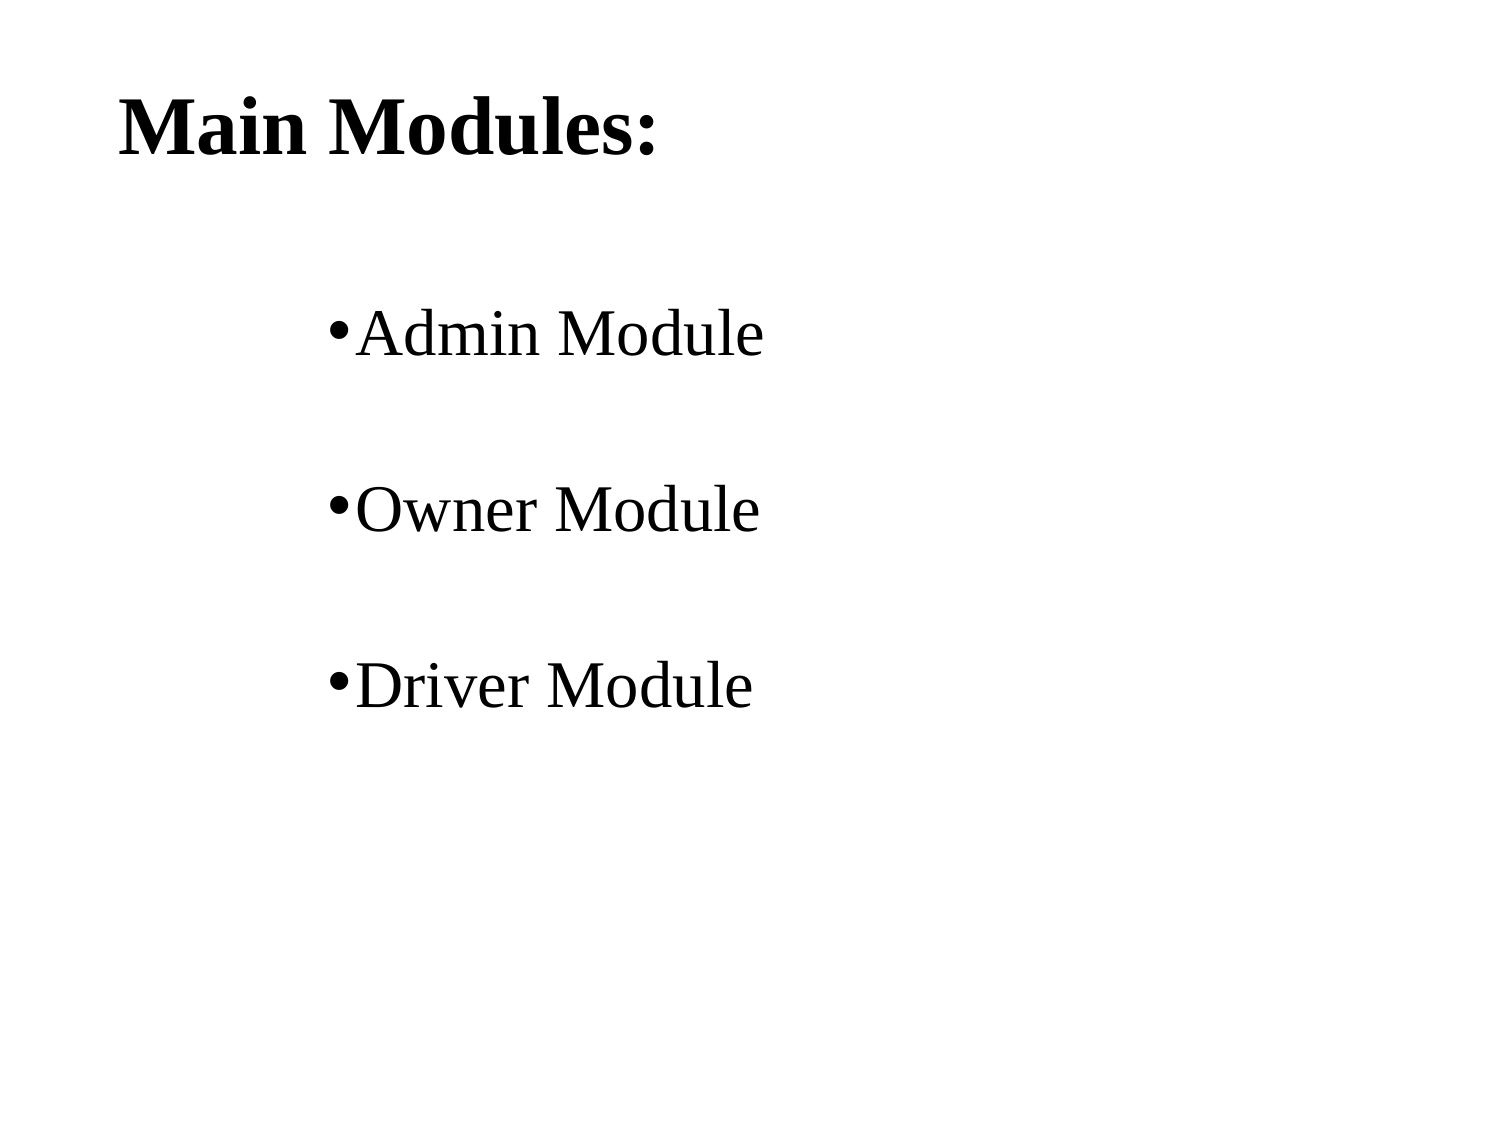

Admin Module
Owner Module
Driver Module

# Main Modules: